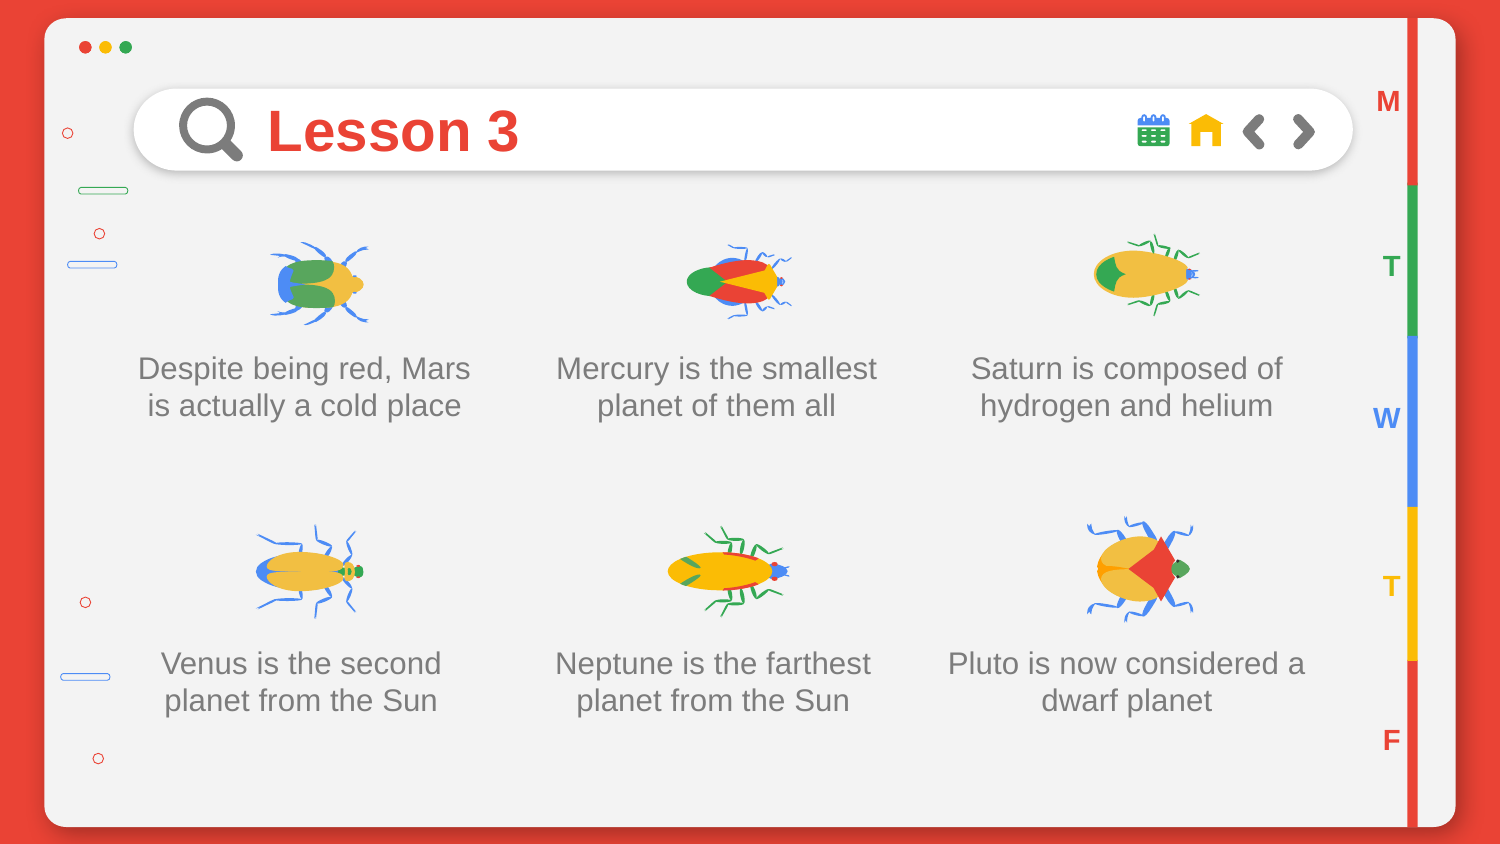

M
# Lesson 3

T

Despite being red, Mars is actually a cold place
Mercury is the smallest planet of them all
Saturn is composed of hydrogen and helium
W

T

Venus is the second planet from the Sun
Neptune is the farthest planet from the Sun
Pluto is now considered a dwarf planet
F